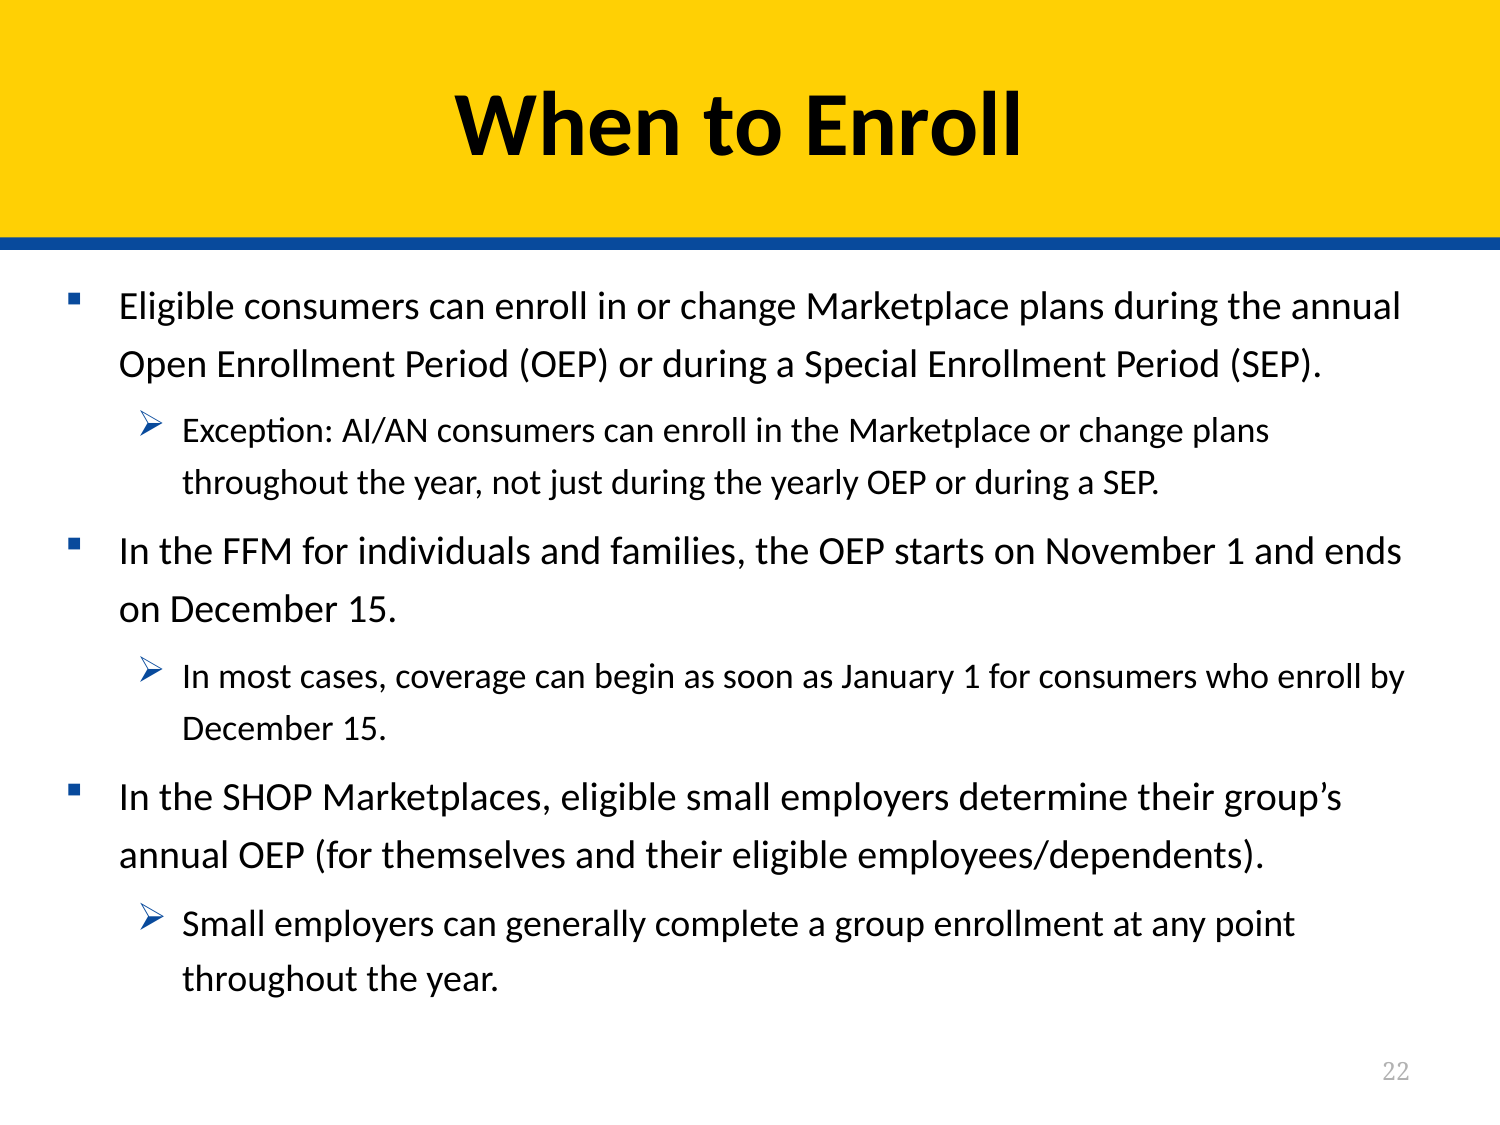

# When to Enroll
Eligible consumers can enroll in or change Marketplace plans during the annual Open Enrollment Period (OEP) or during a Special Enrollment Period (SEP).
Exception: AI/AN consumers can enroll in the Marketplace or change plans throughout the year, not just during the yearly OEP or during a SEP.
In the FFM for individuals and families, the OEP starts on November 1 and ends on December 15.
In most cases, coverage can begin as soon as January 1 for consumers who enroll by December 15.
In the SHOP Marketplaces, eligible small employers determine their group’s annual OEP (for themselves and their eligible employees/dependents).
Small employers can generally complete a group enrollment at any point throughout the year.

22